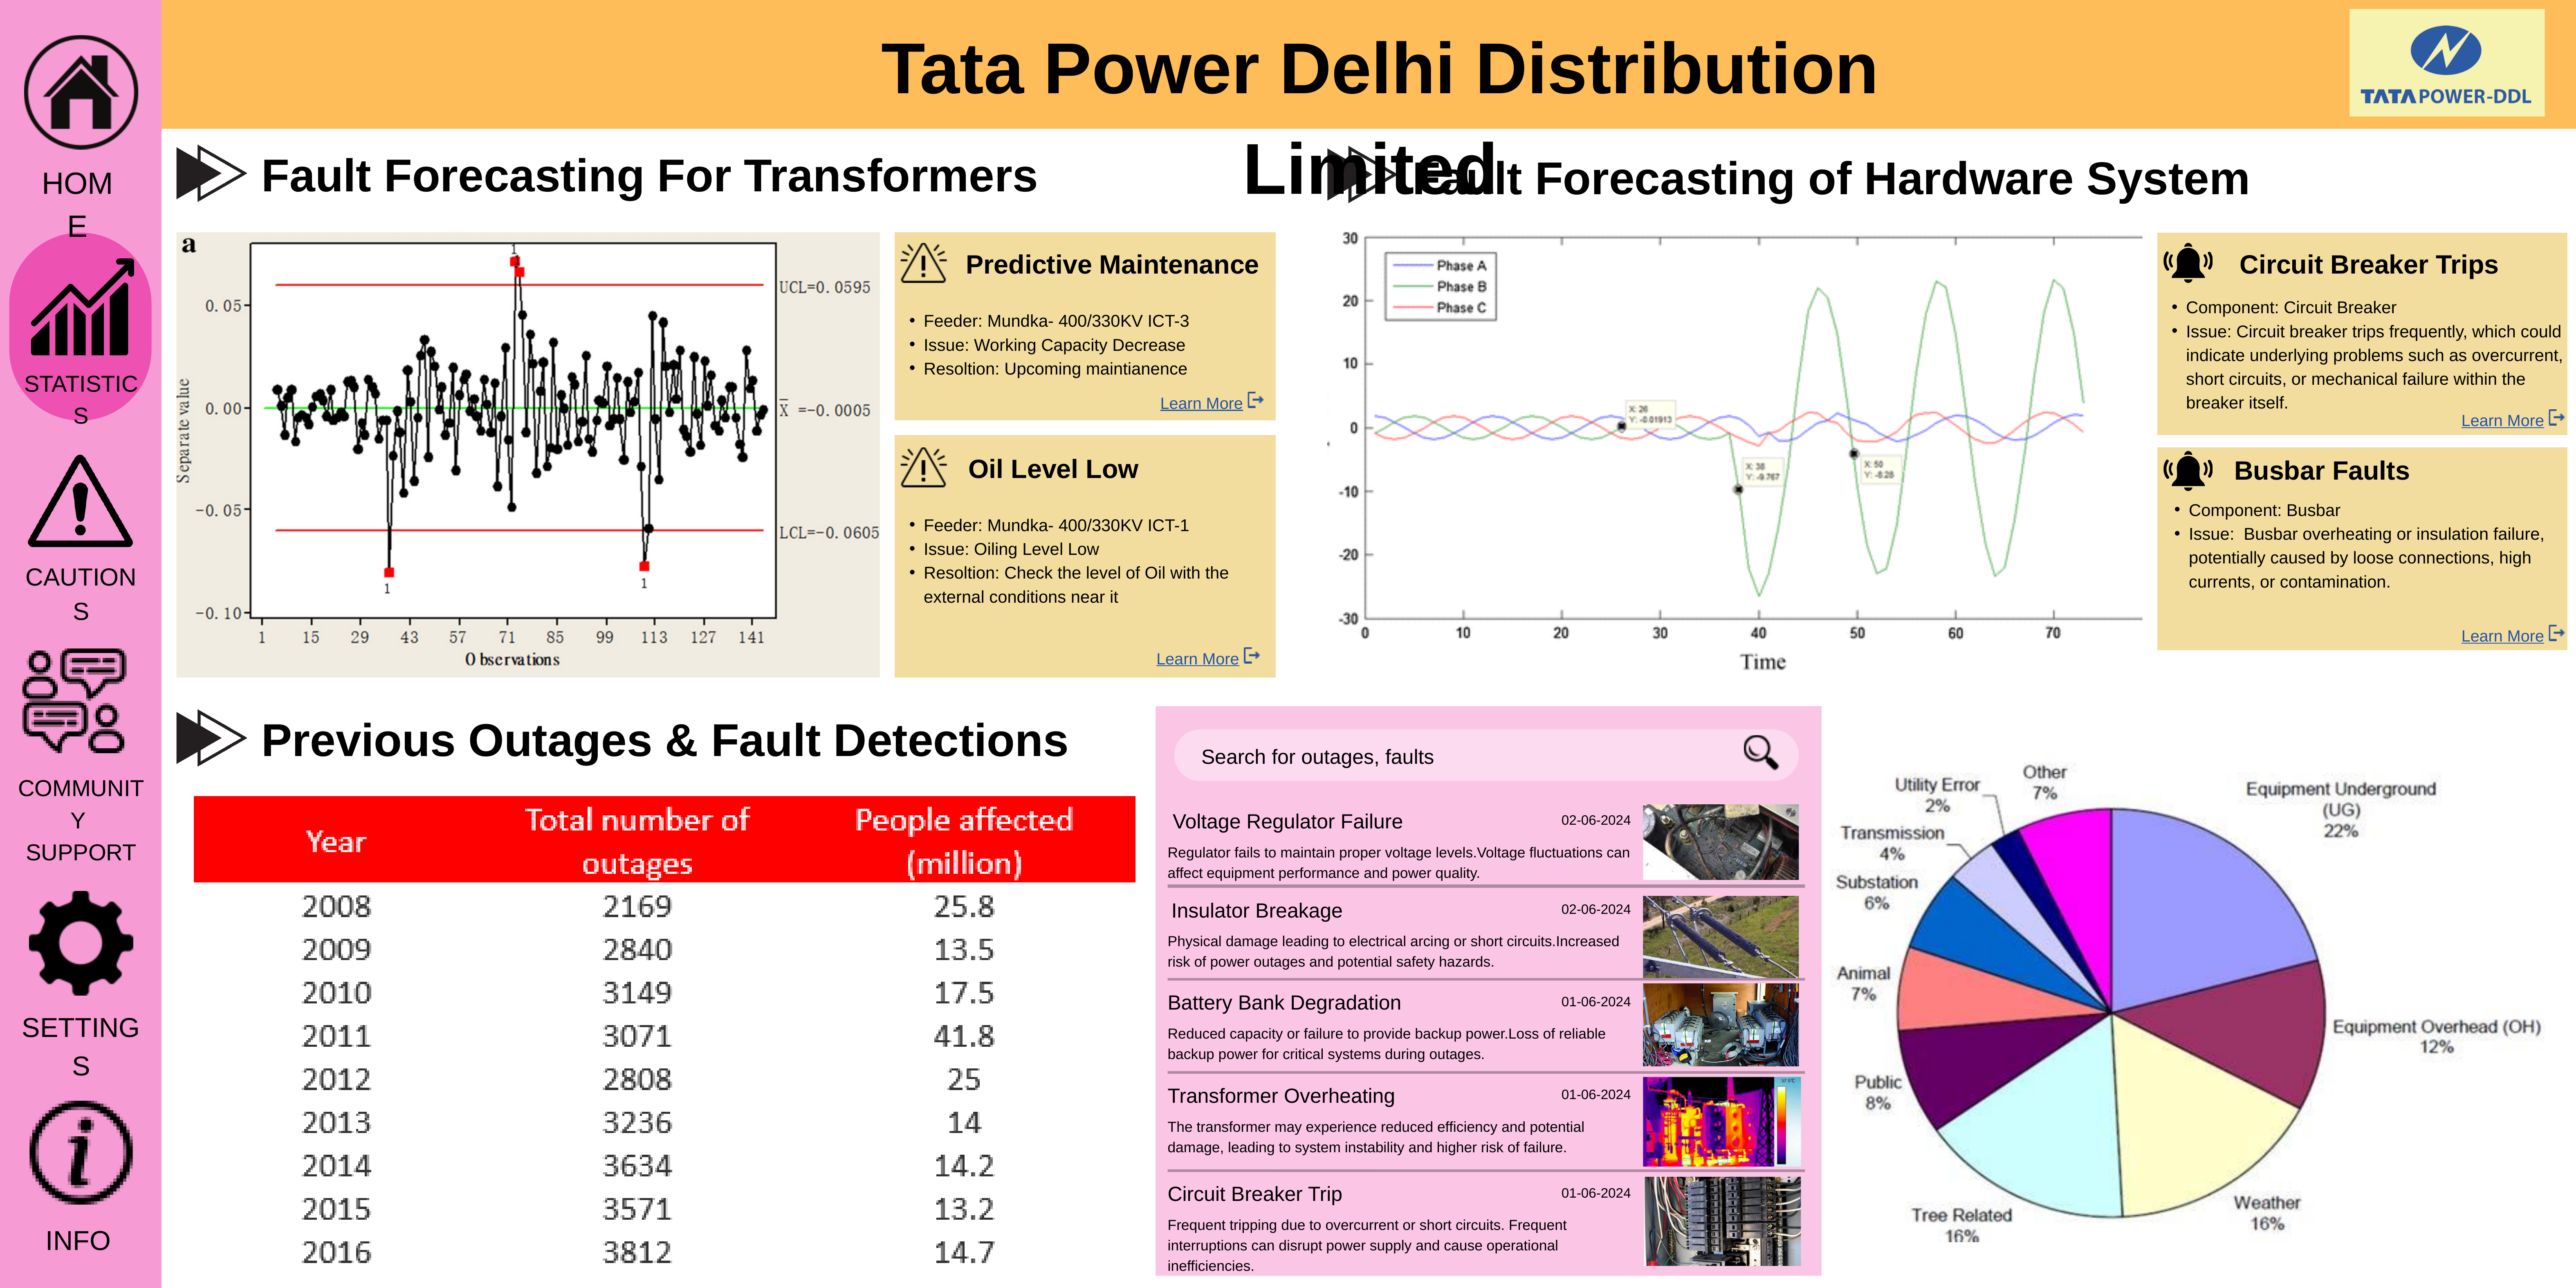

Tata Power Delhi Distribution Limited

HOME
Fault Forecasting For Transformers

Fault Forecasting of Hardware System

Predictive Maintenance
 Circuit Breaker Trips

STATISTICS
Component: Circuit Breaker
Issue: Circuit breaker trips frequently, which could indicate underlying problems such as overcurrent, short circuits, or mechanical failure within the breaker itself.
Feeder: Mundka- 400/330KV ICT-3
Issue: Working Capacity Decrease
Resoltion: Upcoming maintianence

Learn More

Learn More

Oil Level Low

Busbar Faults

CAUTIONS
Component: Busbar
Issue:  Busbar overheating or insulation failure, potentially caused by loose connections, high currents, or contamination.
Feeder: Mundka- 400/330KV ICT-1
Issue: Oiling Level Low
Resoltion: Check the level of Oil with the external conditions near it

Learn More

Learn More

COMMUNITY
SUPPORT
Previous Outages & Fault Detections

Search for outages, faults

Voltage Regulator Failure

02-06-2024
Regulator fails to maintain proper voltage levels.Voltage fluctuations can affect equipment performance and power quality.

Insulator Breakage

02-06-2024
Physical damage leading to electrical arcing or short circuits.Increased risk of power outages and potential safety hazards.

SETTINGS

Battery Bank Degradation
01-06-2024
Reduced capacity or failure to provide backup power.Loss of reliable backup power for critical systems during outages.

Transformer Overheating
01-06-2024

INFO
The transformer may experience reduced efficiency and potential damage, leading to system instability and higher risk of failure.

Circuit Breaker Trip

01-06-2024
Frequent tripping due to overcurrent or short circuits. Frequent interruptions can disrupt power supply and cause operational inefficiencies.